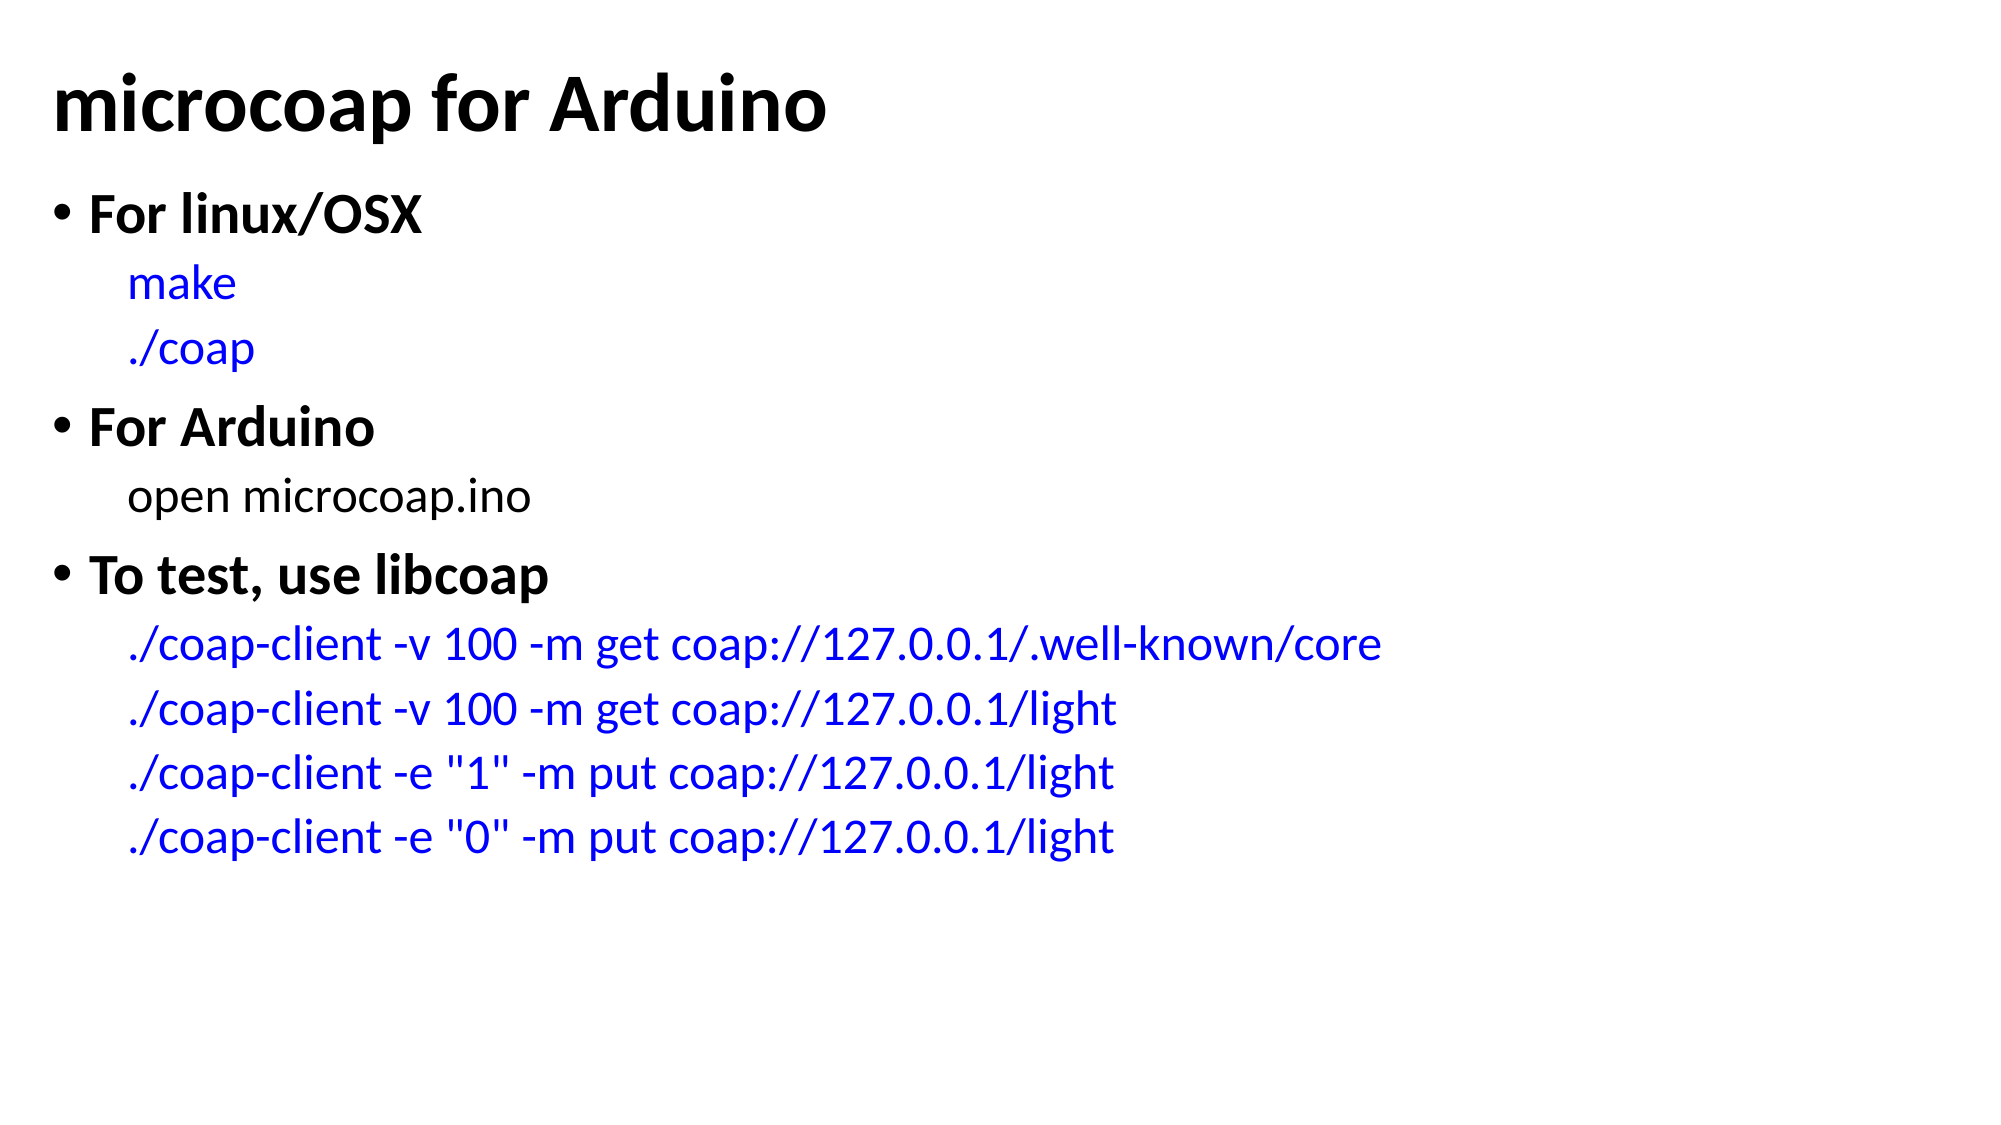

# microcoap for Arduino
For linux/OSX
make
./coap
For Arduino
open microcoap.ino
To test, use libcoap
./coap-client -v 100 -m get coap://127.0.0.1/.well-known/core
./coap-client -v 100 -m get coap://127.0.0.1/light
./coap-client -e "1" -m put coap://127.0.0.1/light
./coap-client -e "0" -m put coap://127.0.0.1/light